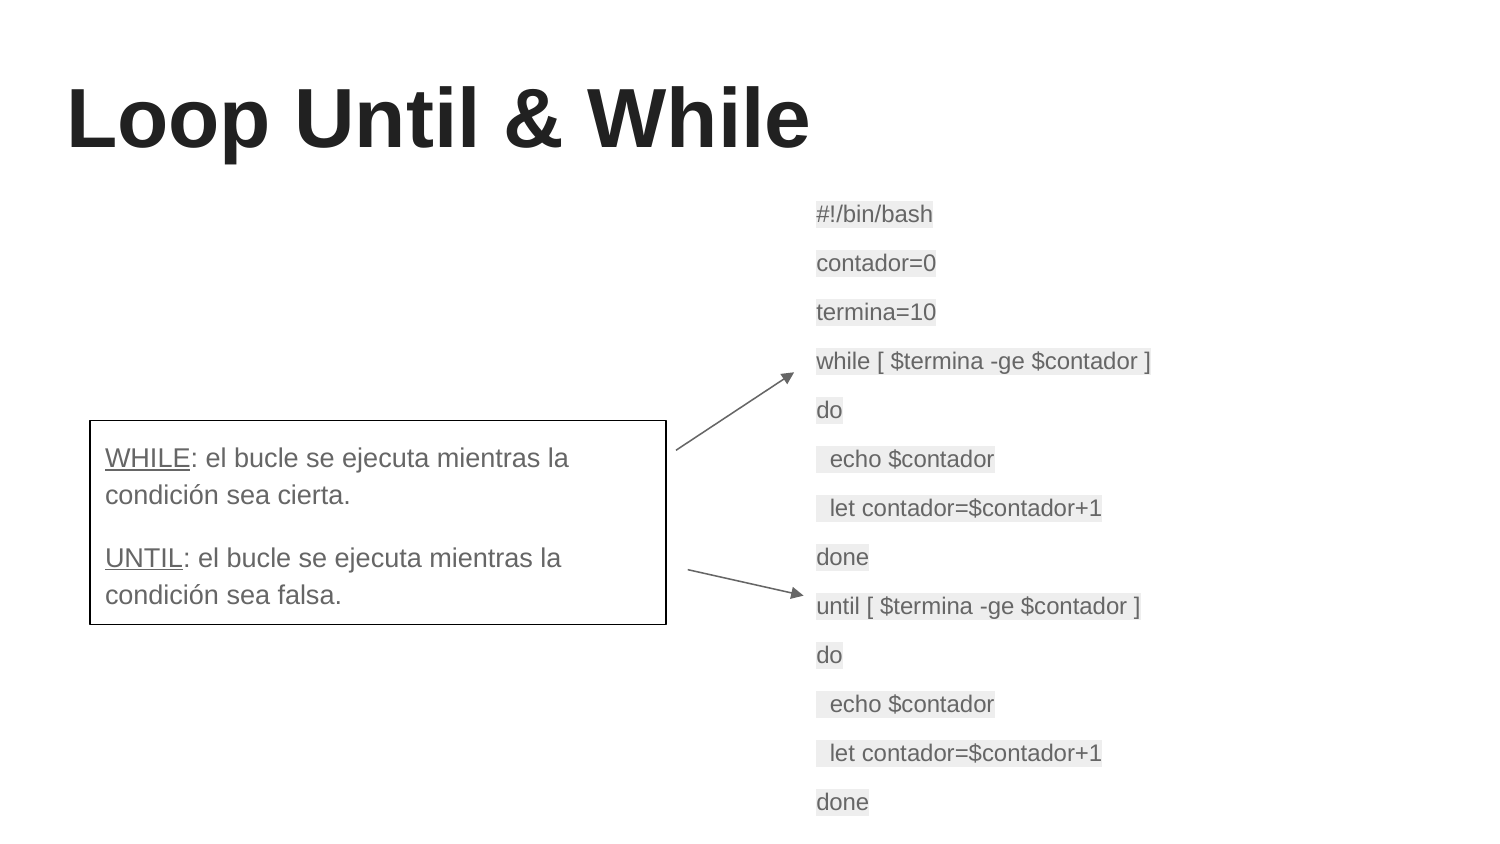

# Loop Until & While
#!/bin/bash
contador=0
termina=10
while [ $termina -ge $contador ]
do
  echo $contador
  let contador=$contador+1
done
until [ $termina -ge $contador ]
do
  echo $contador
  let contador=$contador+1
done
WHILE: el bucle se ejecuta mientras la condición sea cierta.
UNTIL: el bucle se ejecuta mientras la condición sea falsa.